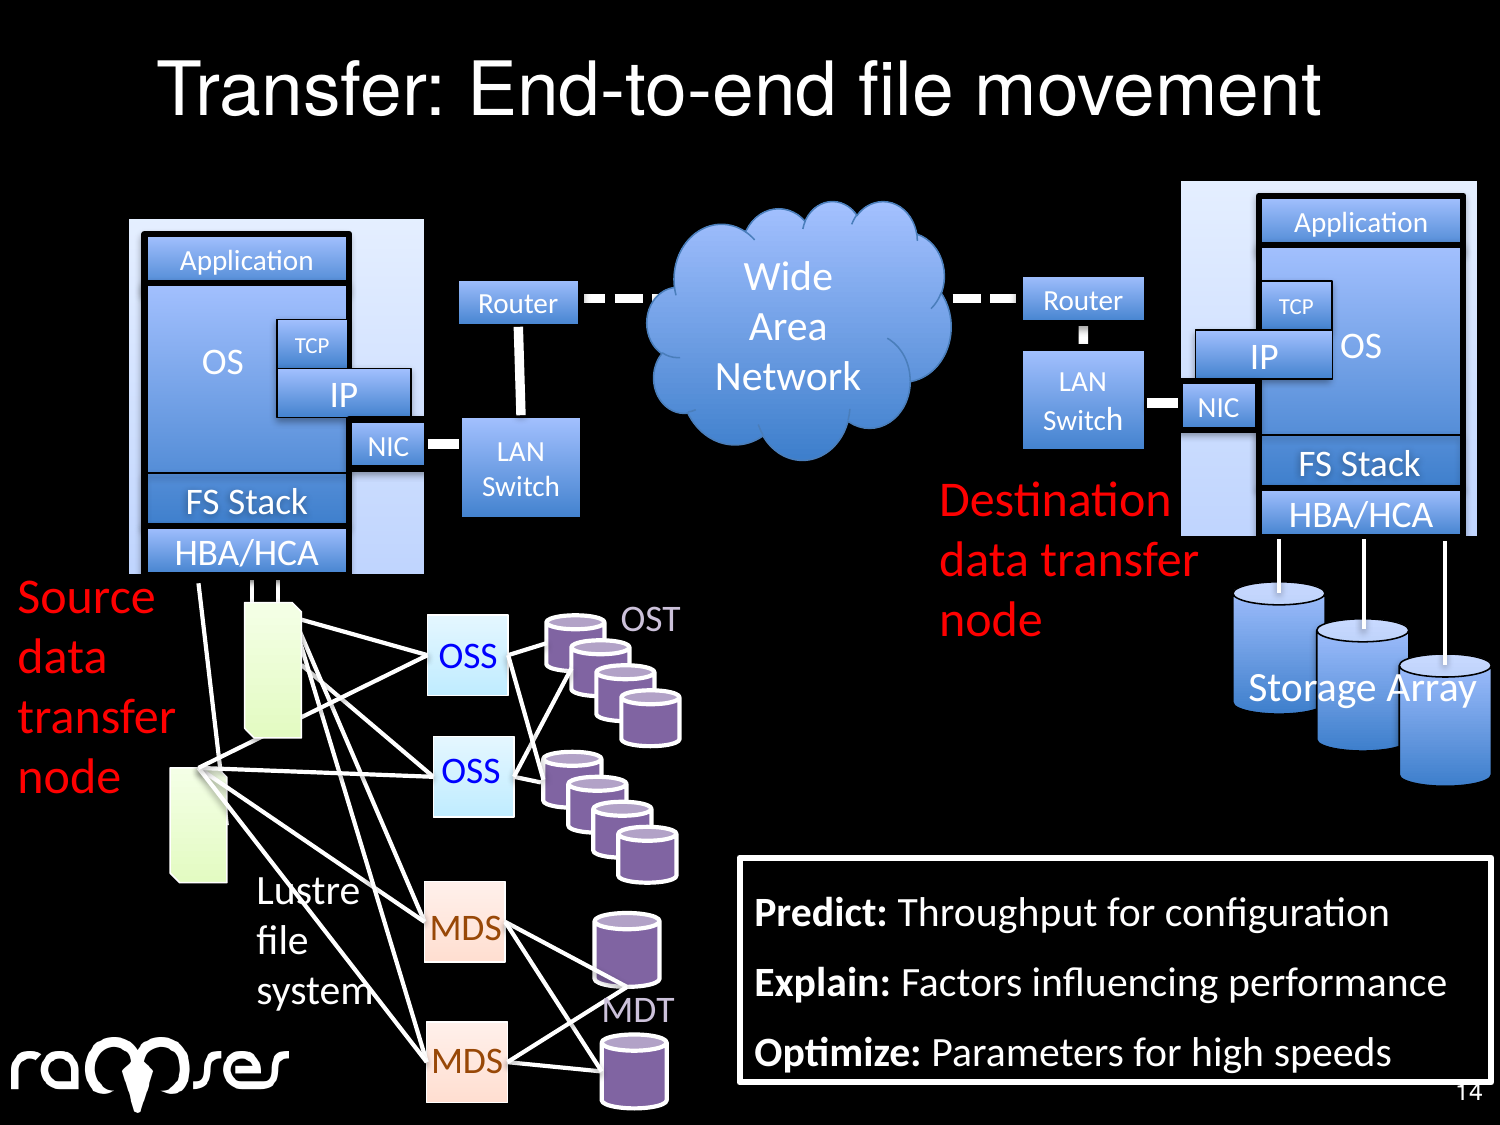

Transfer: End-to-end file movement

Application
Wide Area Network

Application
                  OS

Router
Router
TCP
     OS

TCP
IP
LAN
Switch
IP
NIC
LAN
Switch
NIC
FS Stack
Destination
data transfer  node
FS Stack
HBA/HCA
HBA/HCA
Source data transfer node

OST

OSS

Storage Array

OSS

Lustre file system
Predict: Throughput for configuration
Explain: Factors influencing performance
Optimize: Parameters for high speeds

MDS

MDT

MDS

14